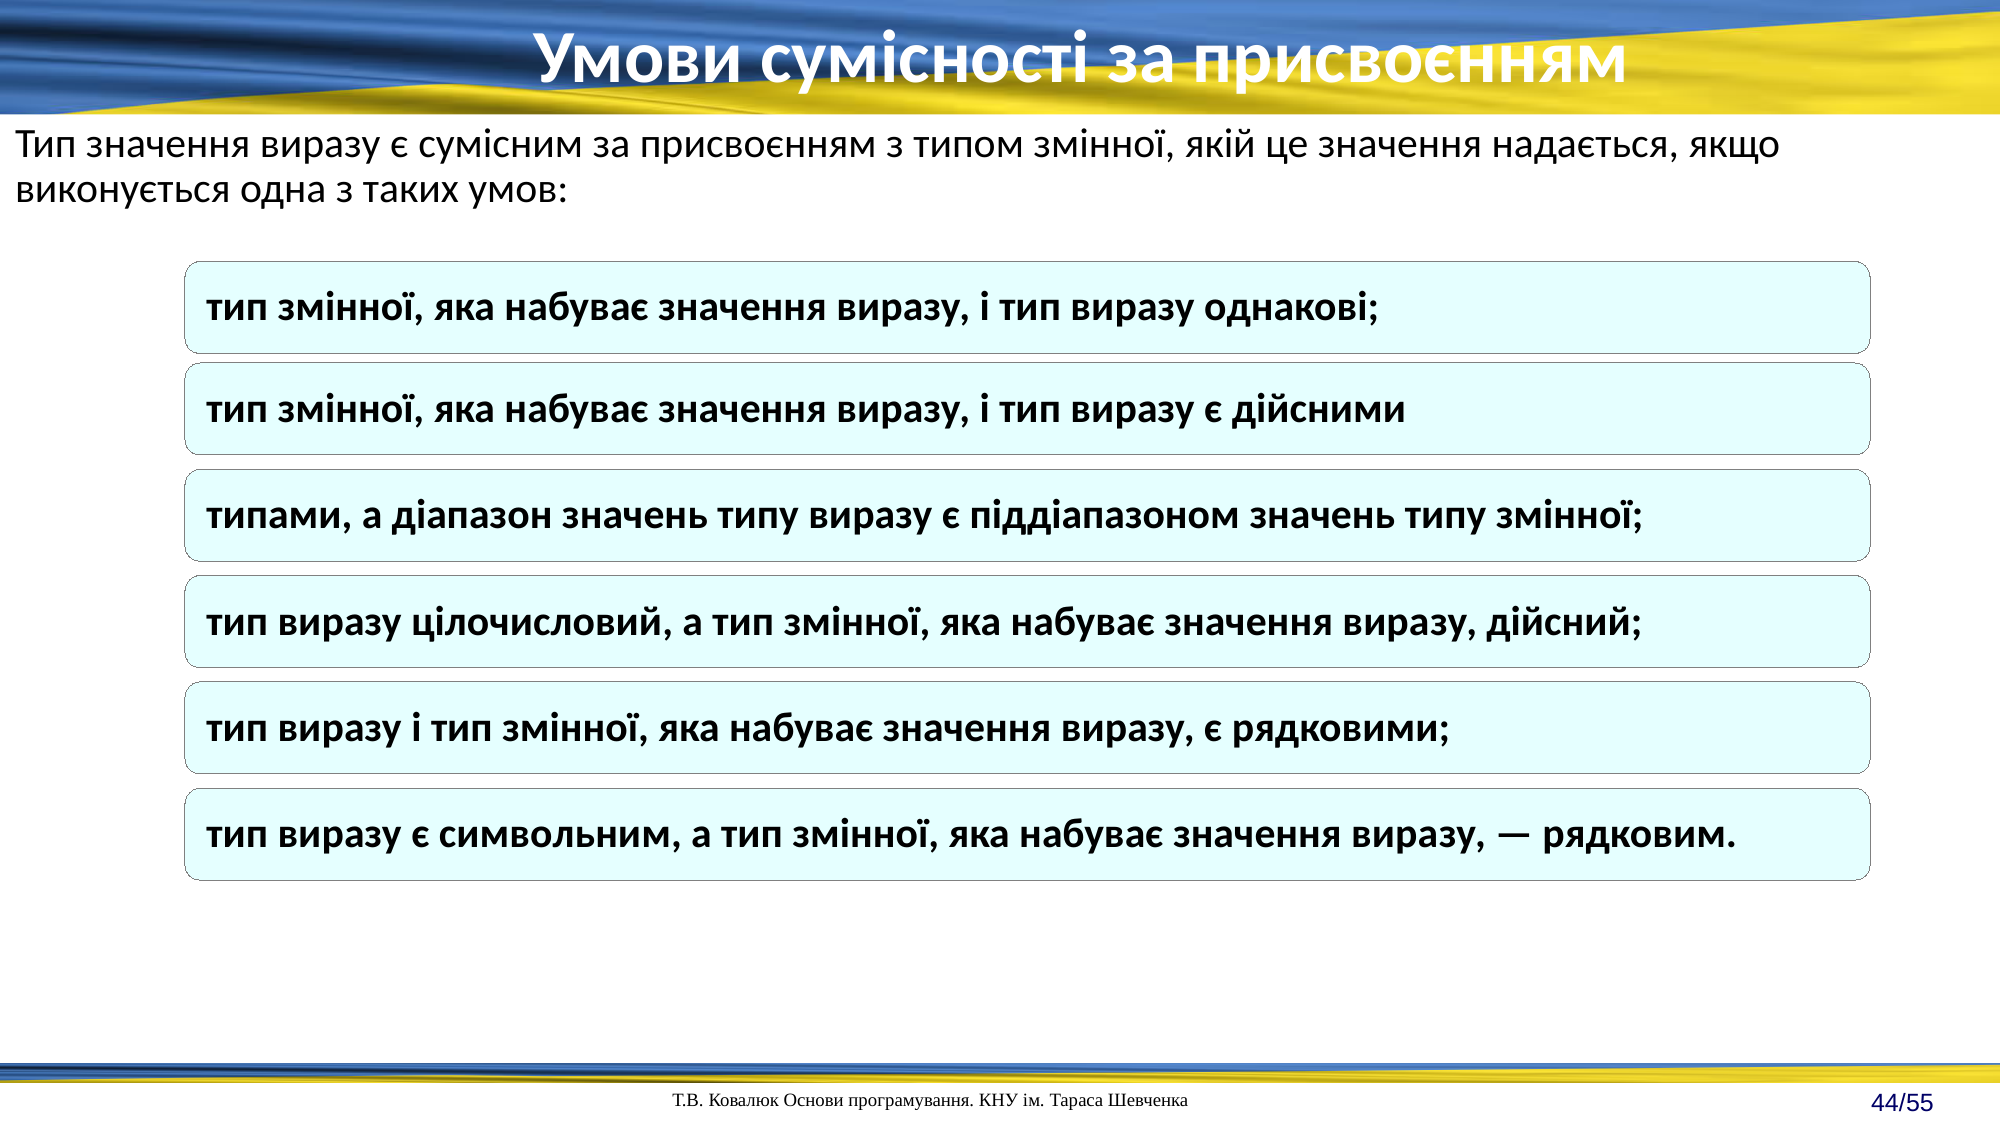

Умови сумісності за присвоєнням
Тип значення виразу є сумісним за присвоєнням з типом змінної, якій це значення надається, якщо виконується одна з таких умов:
тип змінної, яка набуває значення виразу, і тип виразу однакові;
тип змінної, яка набуває значення виразу, і тип виразу є дійсними
типами, а діапазон значень типу виразу є піддіапазоном значень типу змінної;
тип виразу цілочисловий, а тип змінної, яка набуває значення вира­зу, дійсний;
тип виразу і тип змінної, яка набуває значення виразу, є рядковими;
тип виразу є символьним, а тип змінної, яка набуває значення вира­зу, — рядковим.